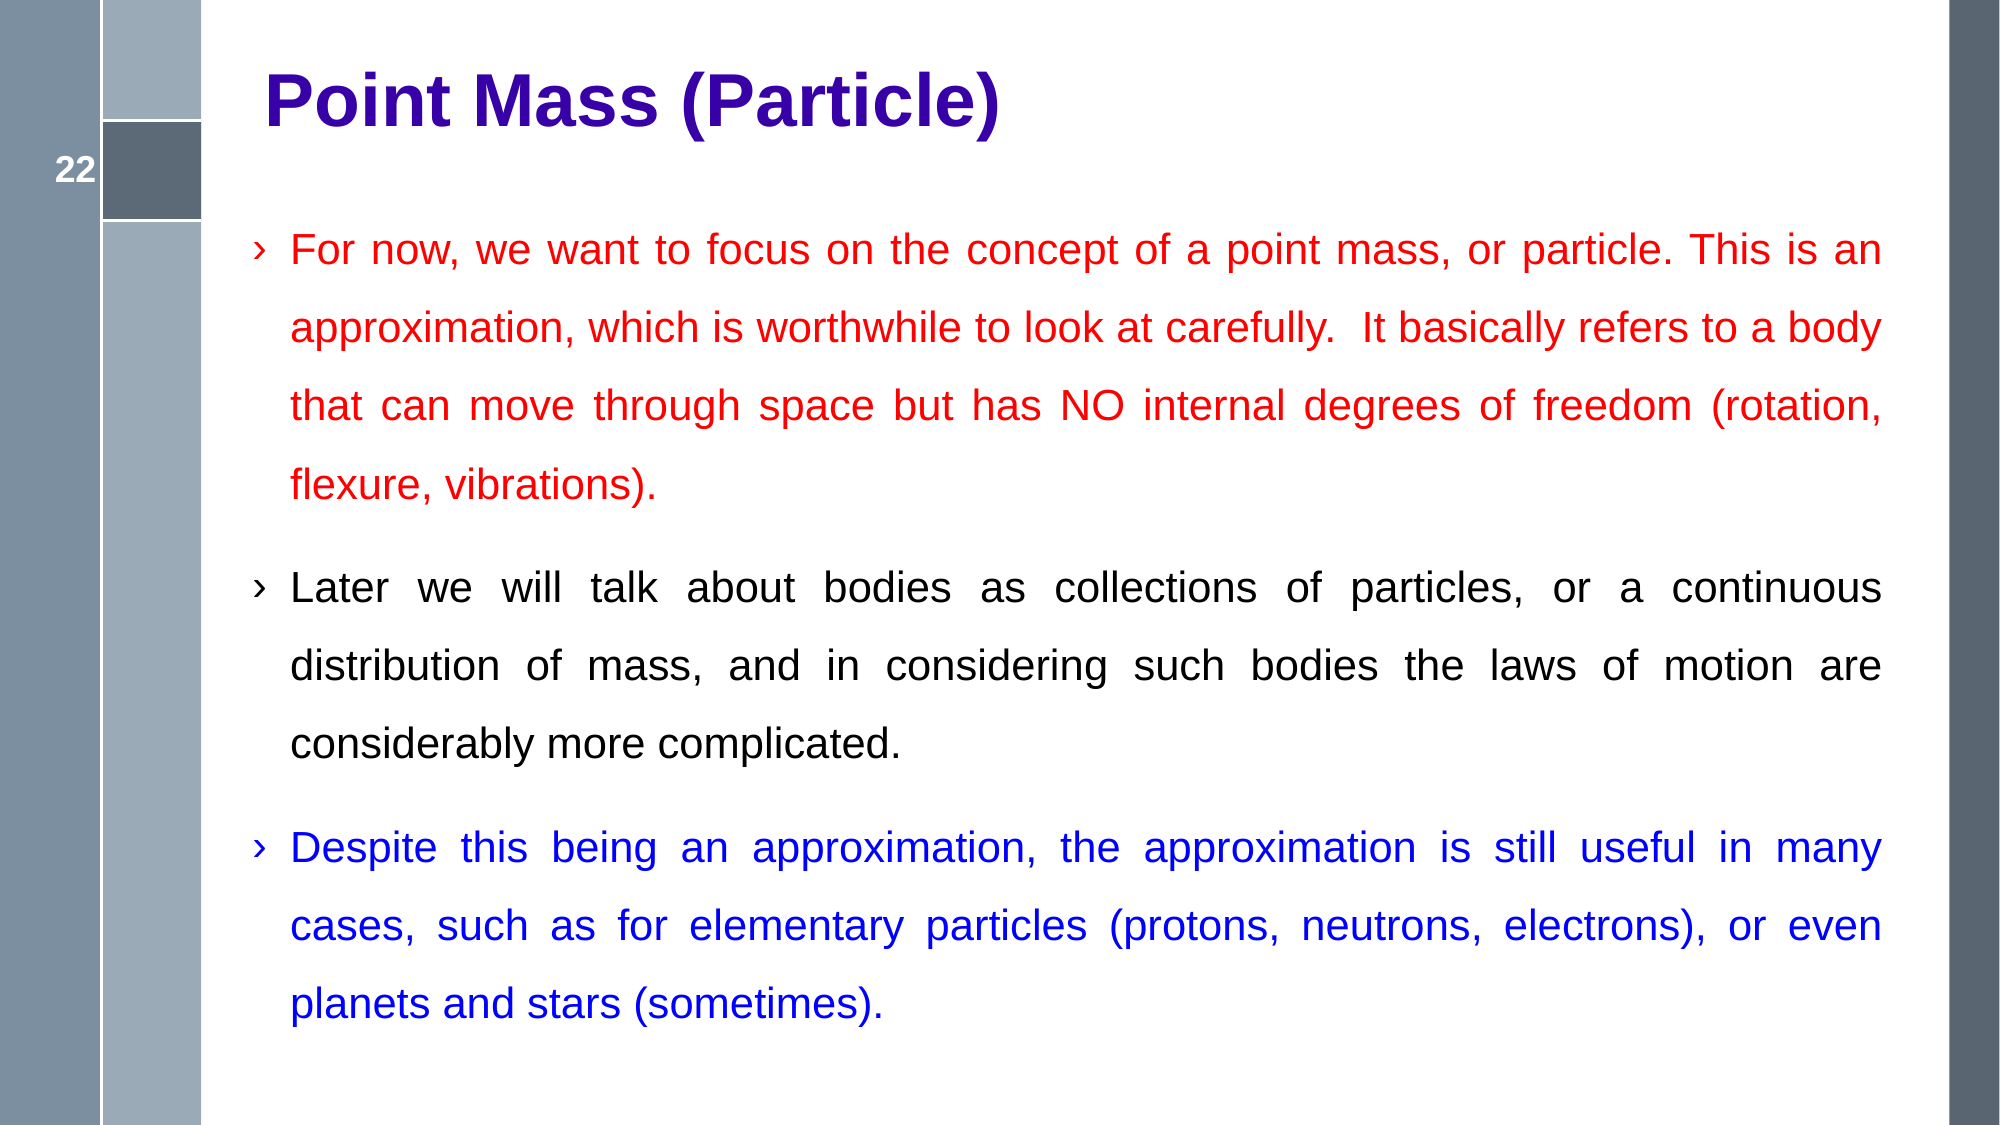

# Point Mass (Particle)
For now, we want to focus on the concept of a point mass, or particle. This is an approximation, which is worthwhile to look at carefully.  It basically refers to a body that can move through space but has NO internal degrees of freedom (rotation, flexure, vibrations).
Later we will talk about bodies as collections of particles, or a continuous distribution of mass, and in considering such bodies the laws of motion are considerably more complicated.
Despite this being an approximation, the approximation is still useful in many cases, such as for elementary particles (protons, neutrons, electrons), or even planets and stars (sometimes).